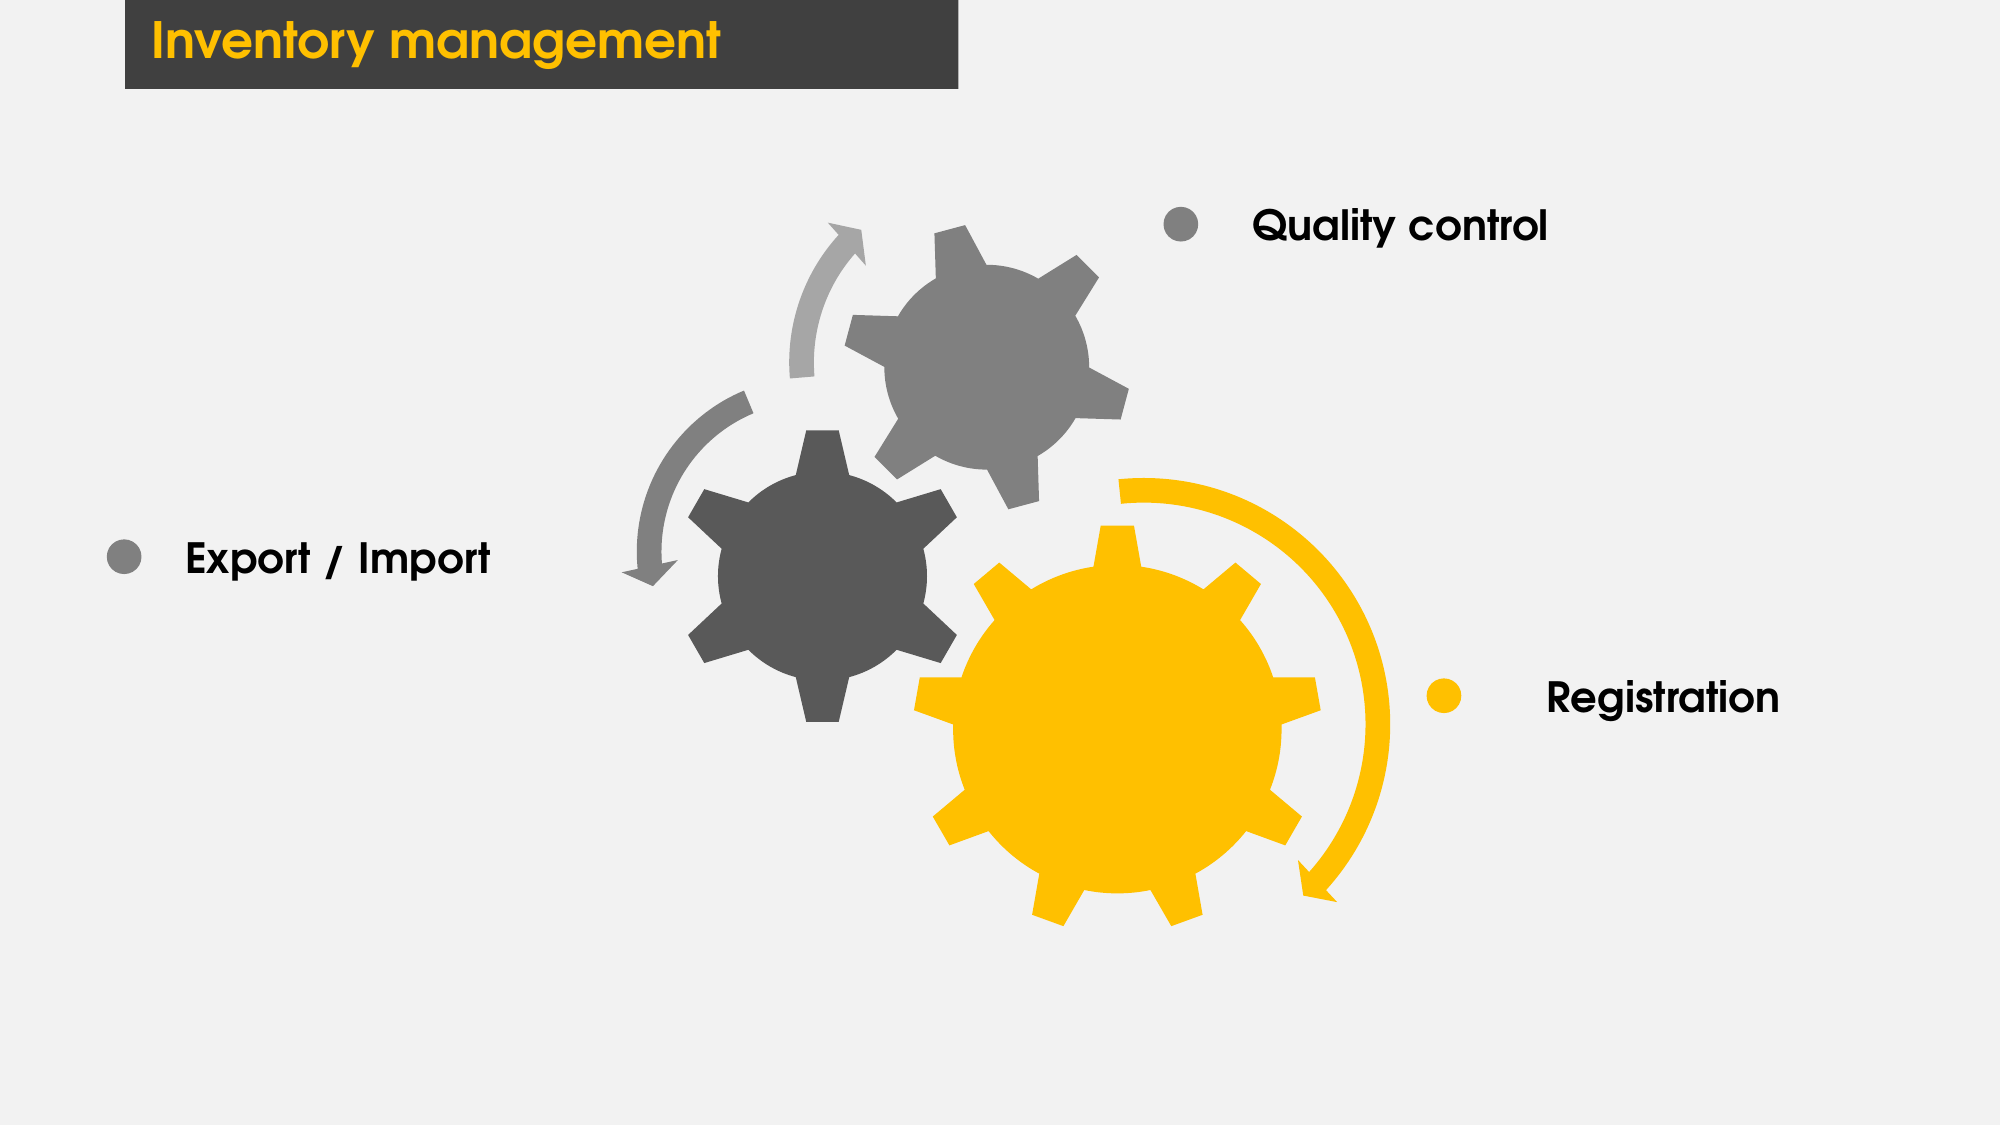

Inventory management

Quality control

Export / Import

Registration